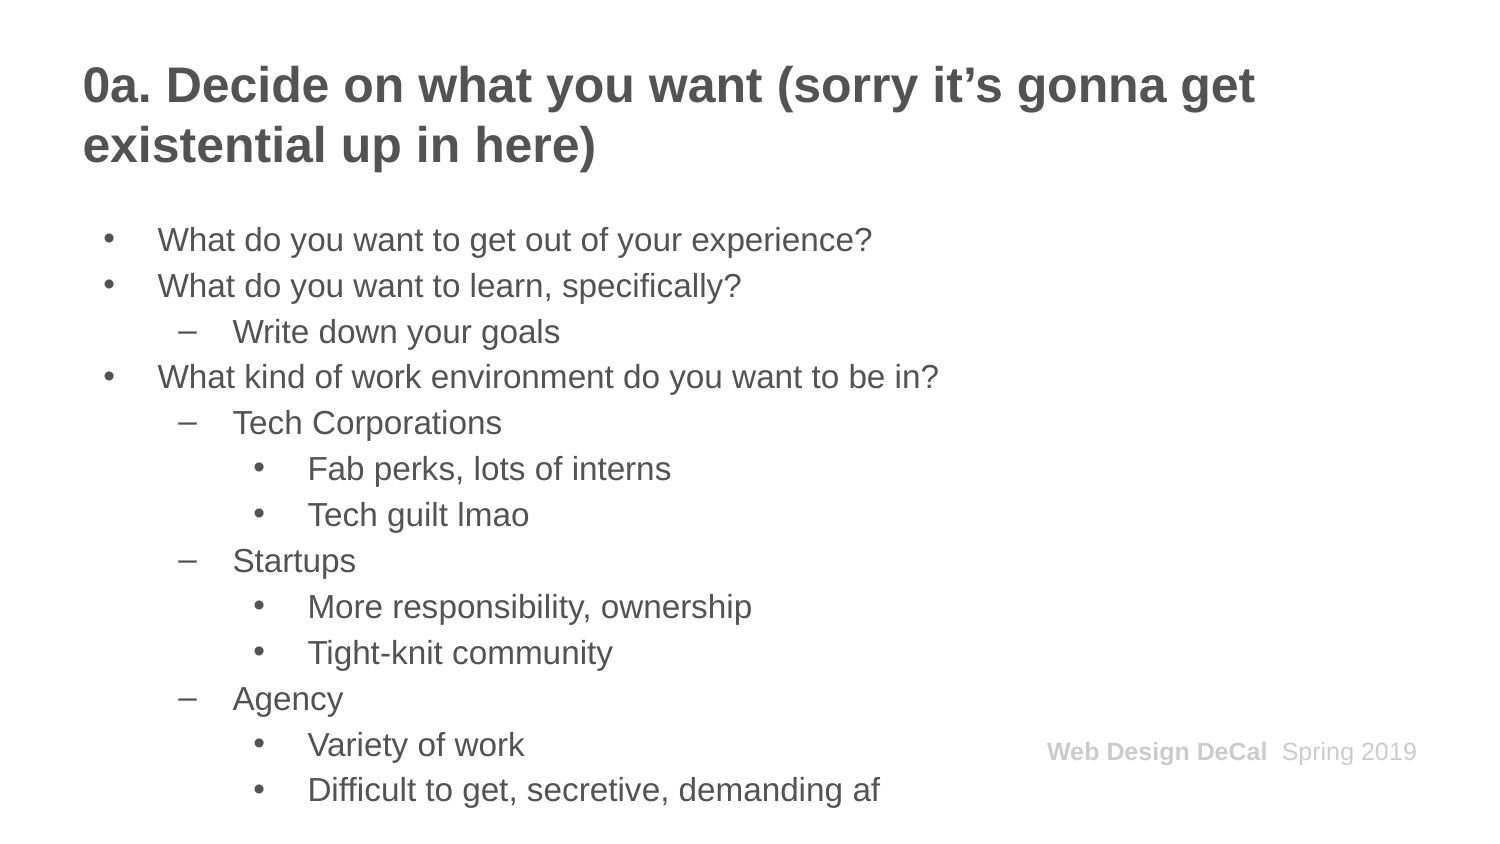

# 0a. Decide on what you want (sorry it’s gonna get existential up in here)

What do you want to get out of your experience?
What do you want to learn, specifically?
Write down your goals
What kind of work environment do you want to be in?
Tech Corporations
Fab perks, lots of interns
Tech guilt lmao
Startups
More responsibility, ownership
Tight-knit community
Agency
Variety of work
Difficult to get, secretive, demanding af